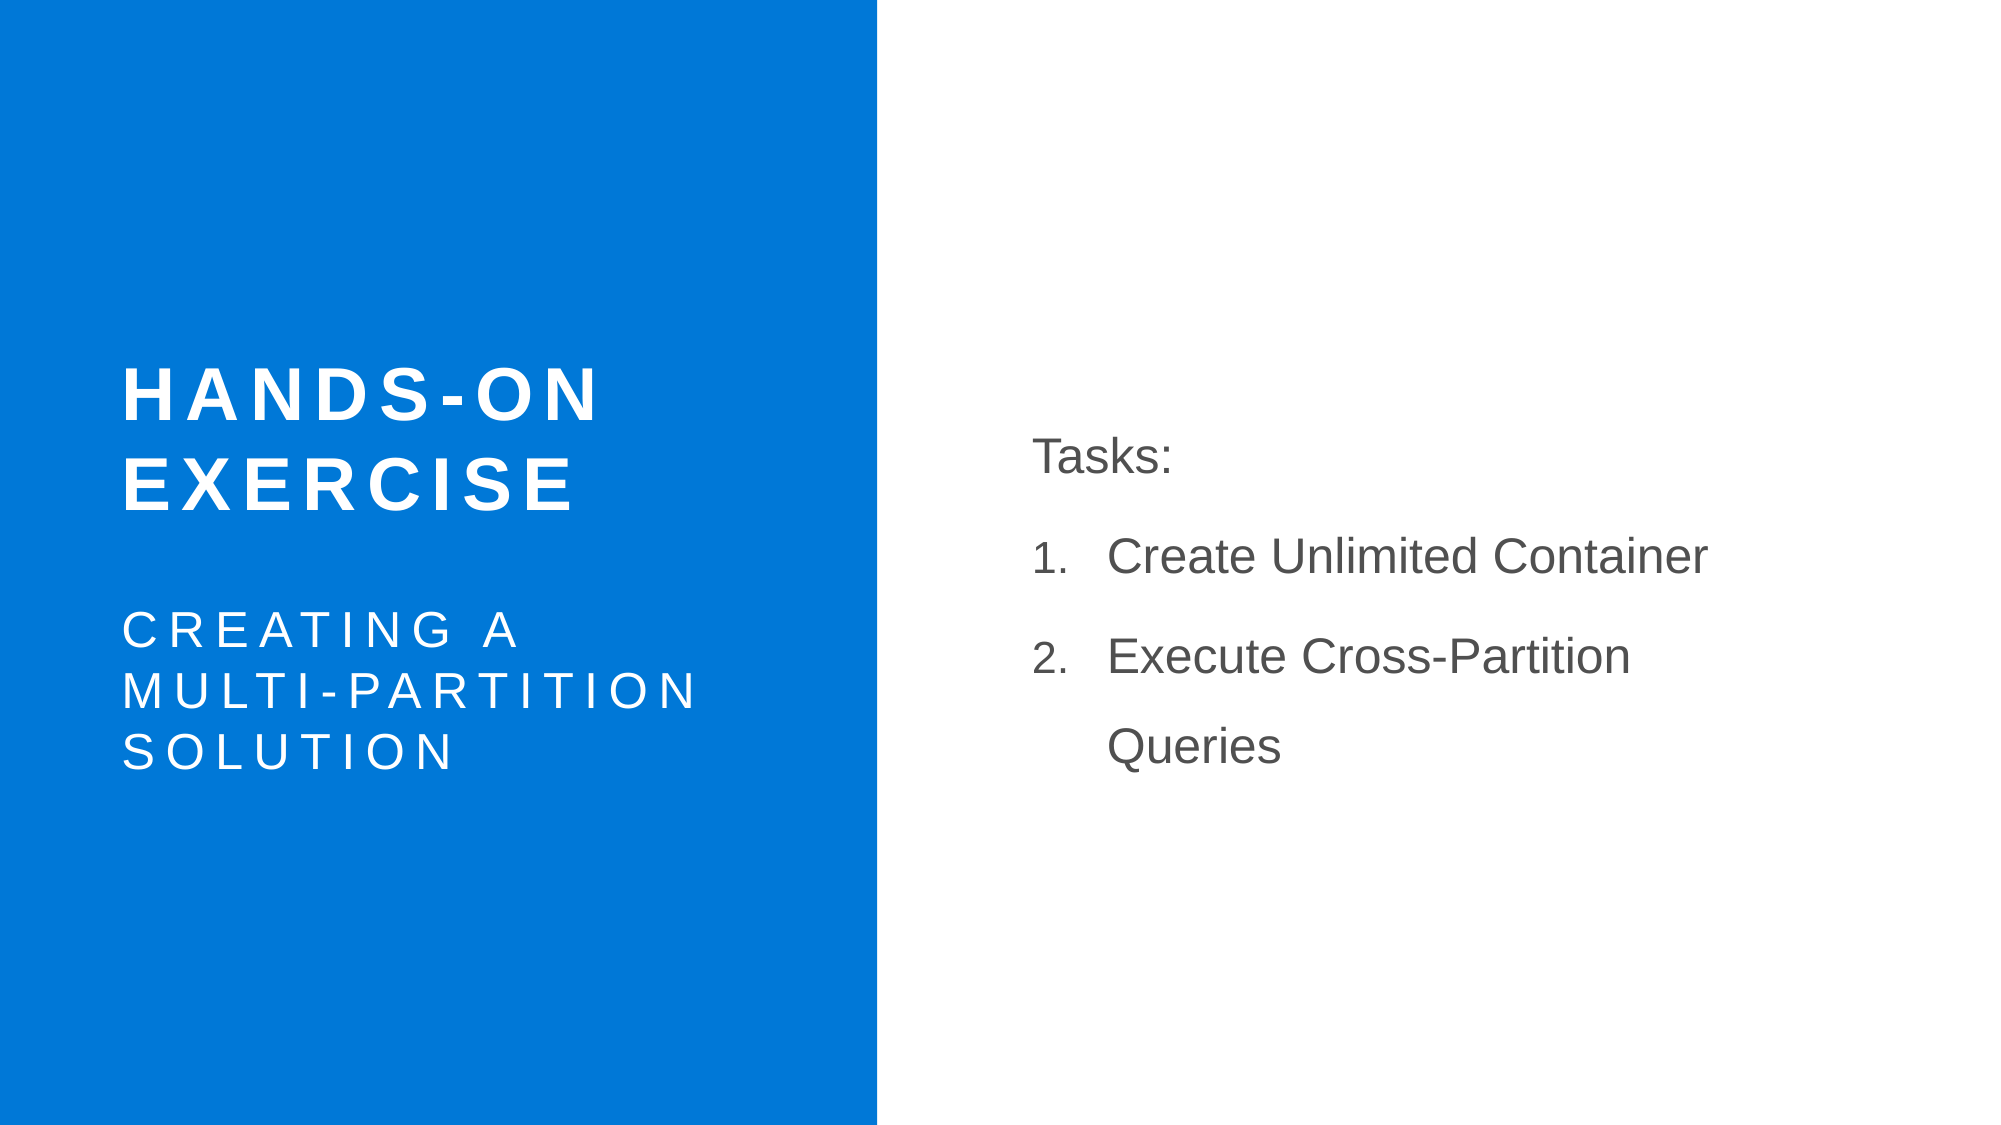

# Hands-On Exercise Creating a Multi-Partition Solution
Tasks:
Create Unlimited Container
Execute Cross-Partition Queries